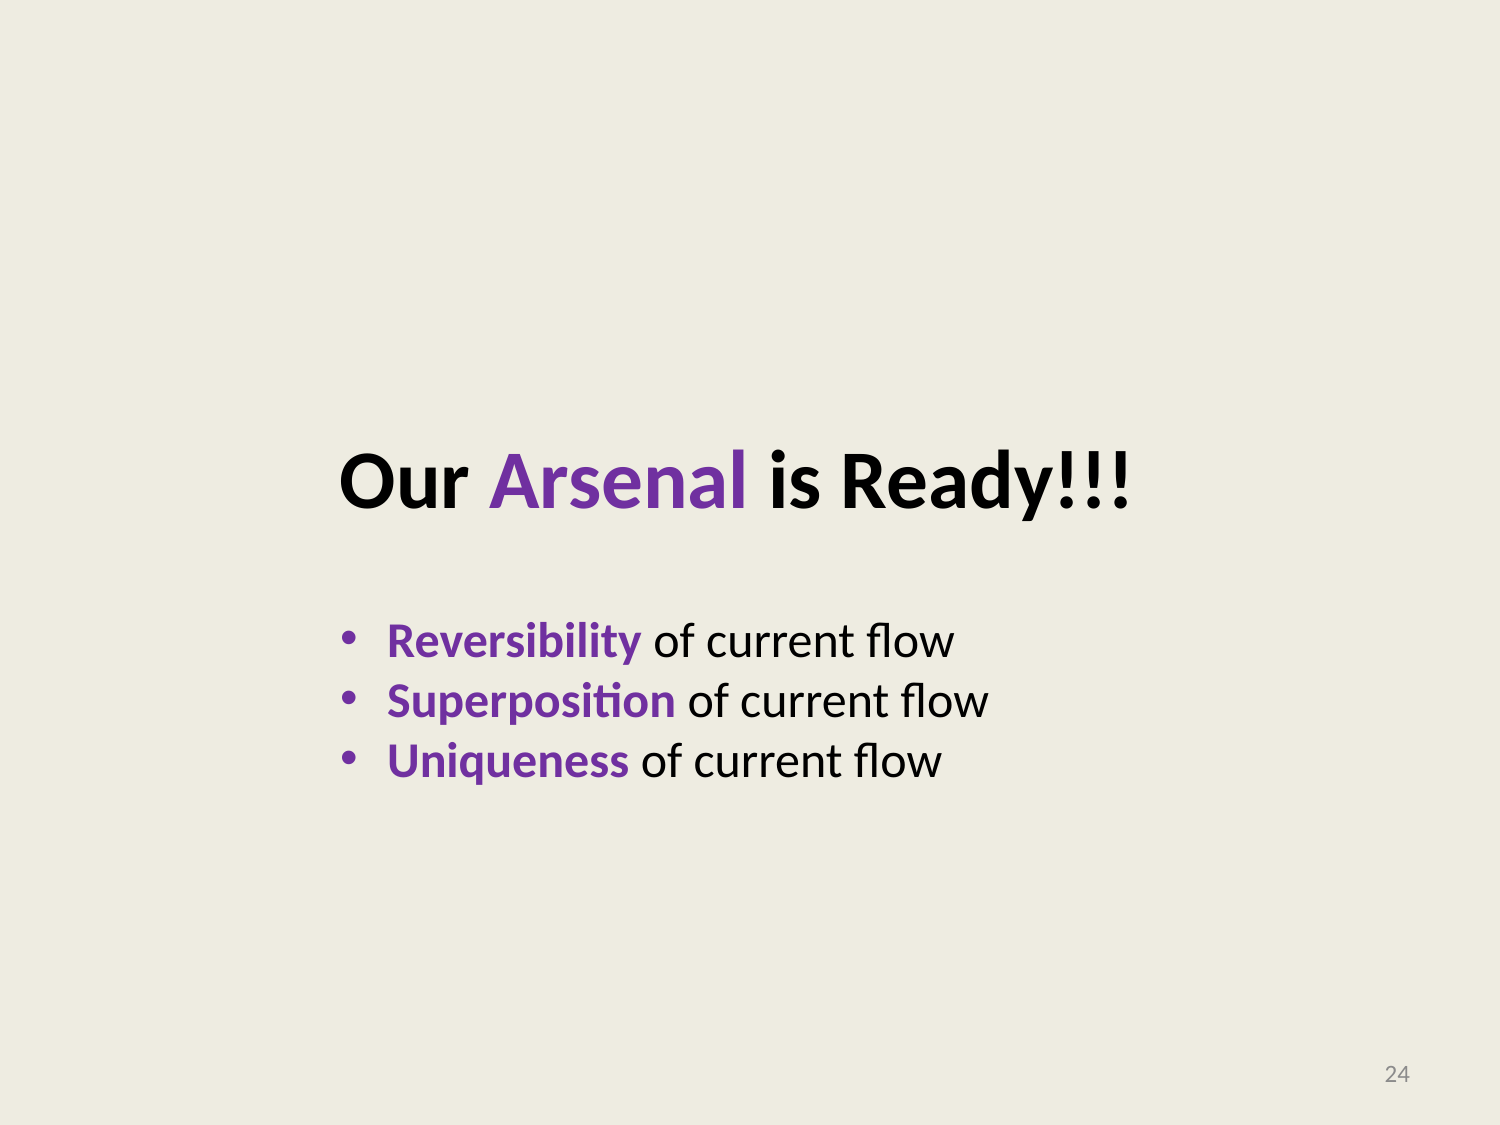

# Our Arsenal is Ready!!!
Reversibility of current flow
Superposition of current flow
Uniqueness of current flow
24